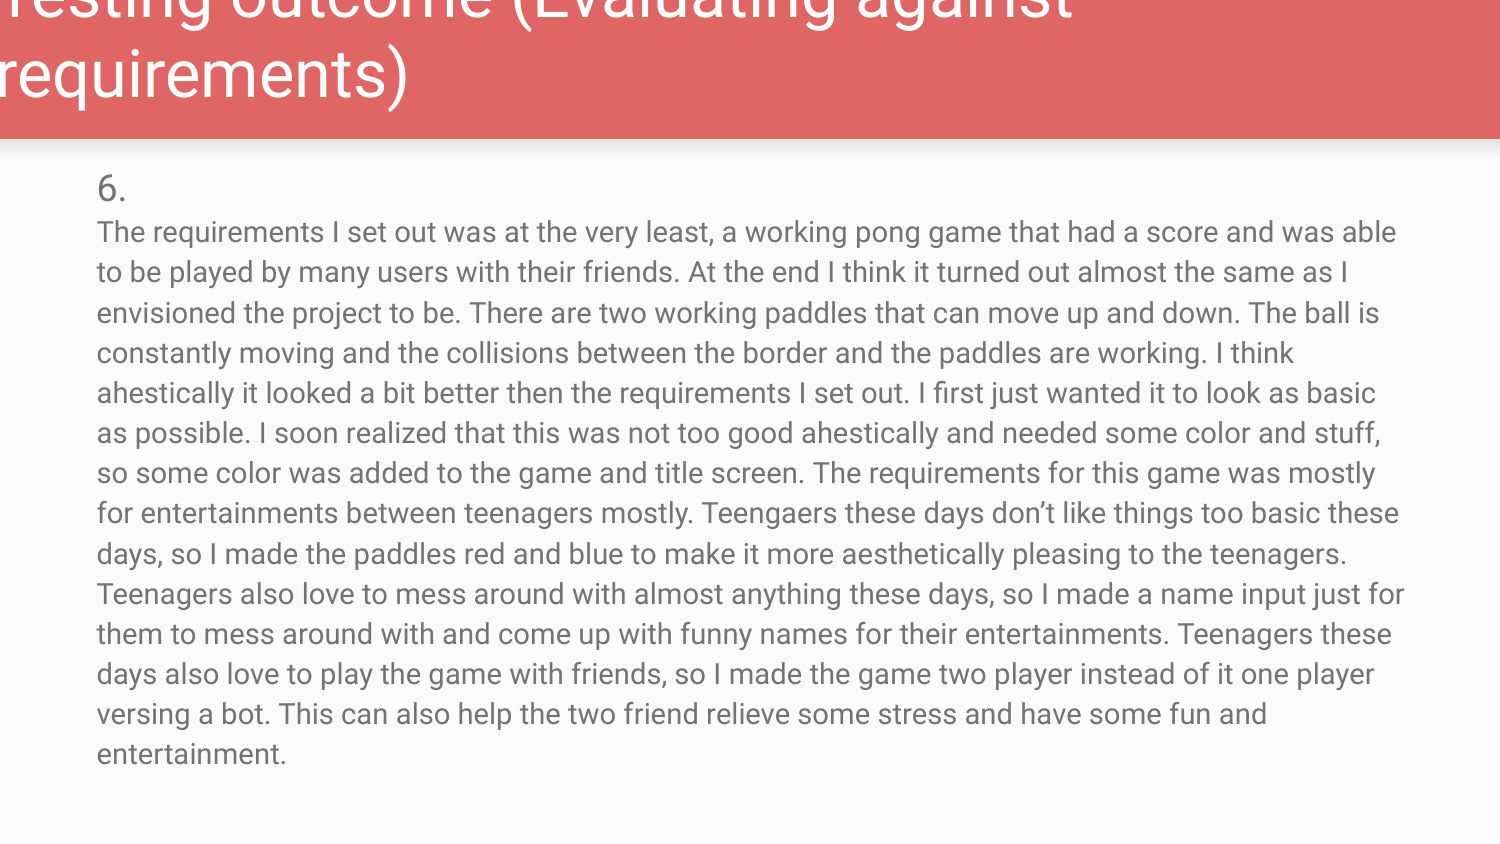

# Testing outcome (Evaluating against requirements)
6.
The requirements I set out was at the very least, a working pong game that had a score and was able to be played by many users with their friends. At the end I think it turned out almost the same as I envisioned the project to be. There are two working paddles that can move up and down. The ball is constantly moving and the collisions between the border and the paddles are working. I think ahestically it looked a bit better then the requirements I set out. I first just wanted it to look as basic as possible. I soon realized that this was not too good ahestically and needed some color and stuff, so some color was added to the game and title screen. The requirements for this game was mostly for entertainments between teenagers mostly. Teengaers these days don’t like things too basic these days, so I made the paddles red and blue to make it more aesthetically pleasing to the teenagers. Teenagers also love to mess around with almost anything these days, so I made a name input just for them to mess around with and come up with funny names for their entertainments. Teenagers these days also love to play the game with friends, so I made the game two player instead of it one player versing a bot. This can also help the two friend relieve some stress and have some fun and entertainment.